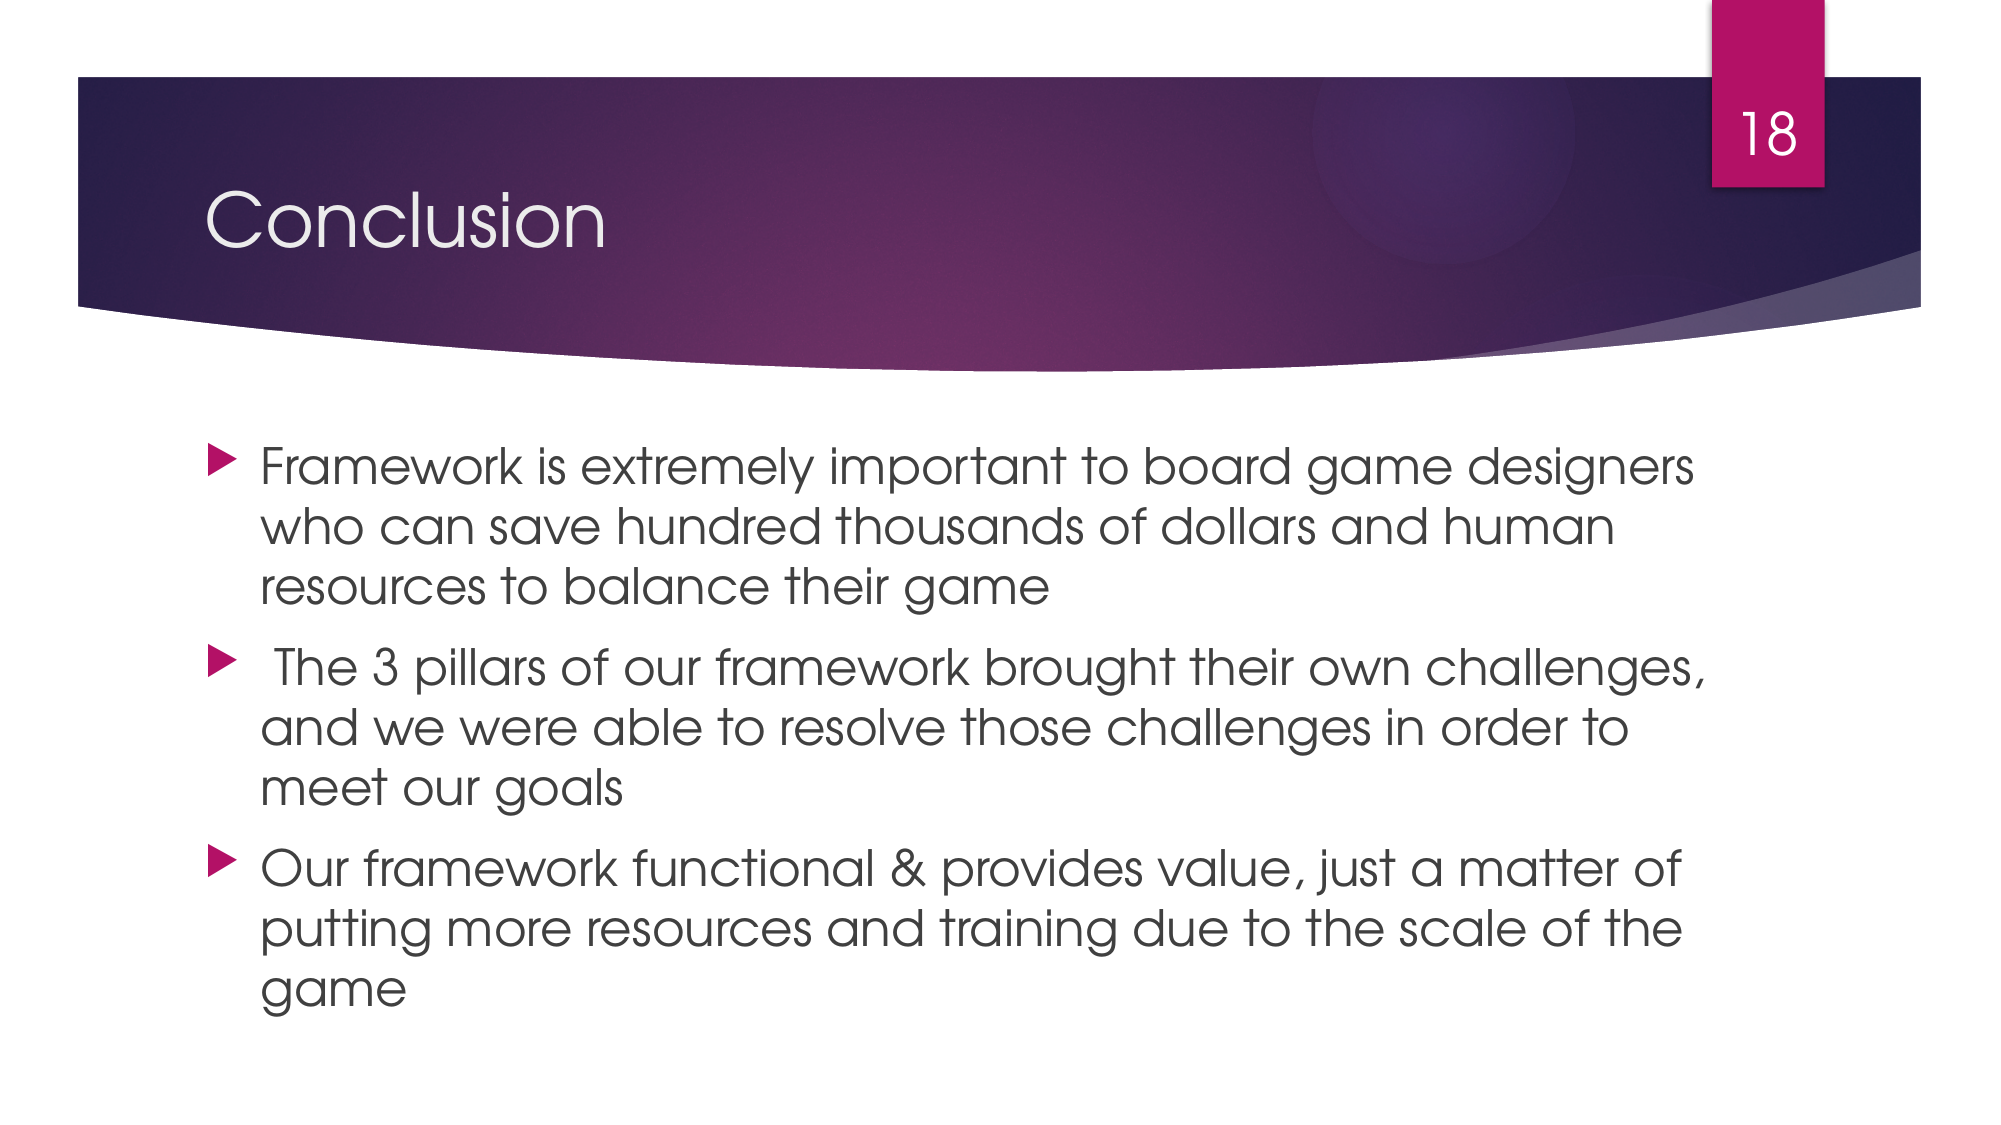

18
# Conclusion
Framework is extremely important to board game designers who can save hundred thousands of dollars and human resources to balance their game
 The 3 pillars of our framework brought their own challenges, and we were able to resolve those challenges in order to meet our goals
Our framework functional & provides value, just a matter of putting more resources and training due to the scale of the game